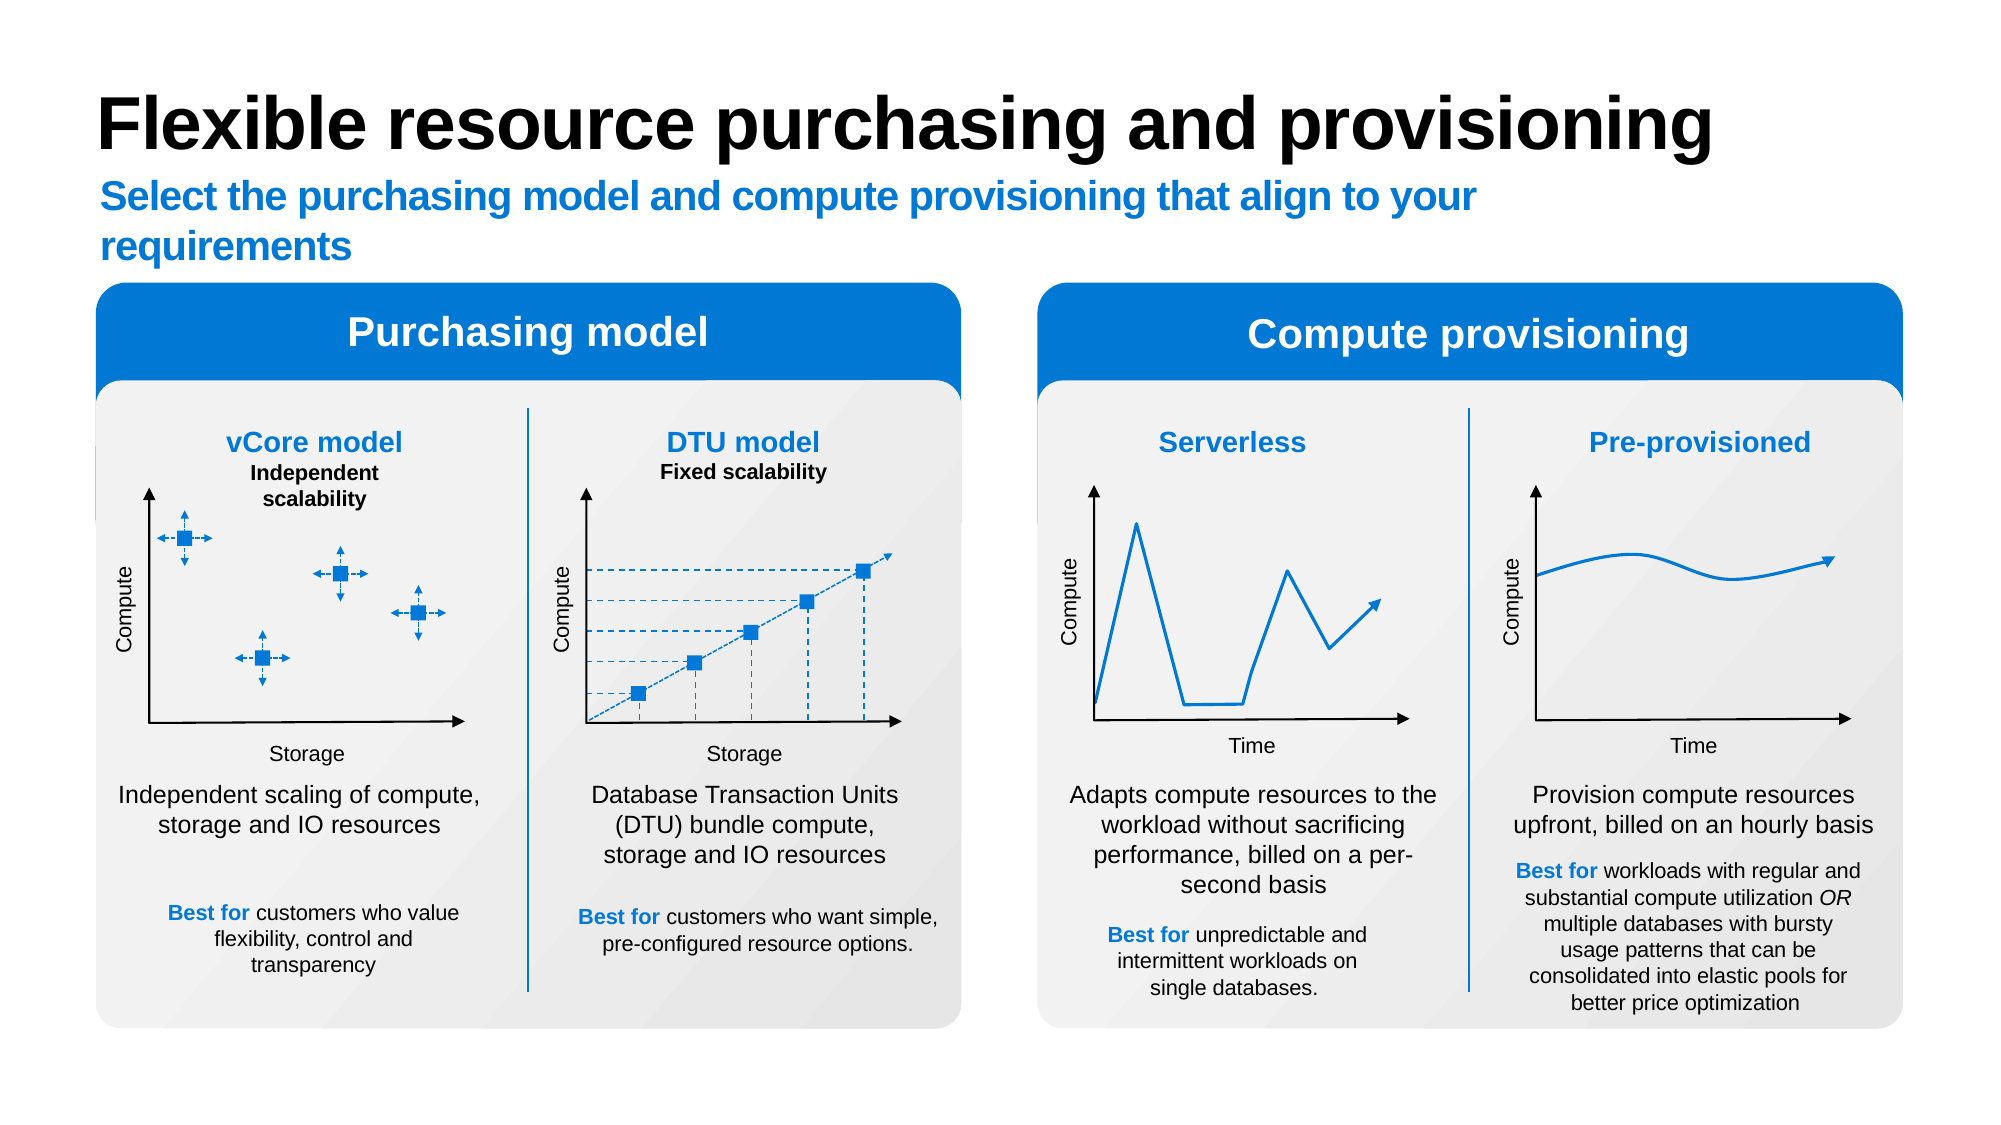

# Flexible resource purchasing and provisioning
Select the purchasing model and compute provisioning that align to your requirements

Purchasing model
Compute provisioning

DTU model Fixed scalability
vCore model Independent scalability
Pre-provisioned
Serverless

Compute
Time

Compute
Time

Compute

Storage

Compute

Storage
Independent scaling of compute, storage and IO resources
Database Transaction Units (DTU) bundle compute, storage and IO resources
Adapts compute resources to the workload without sacrificing performance, billed on a per-second basis
Provision compute resources upfront, billed on an hourly basis
Best for workloads with regular and substantial compute utilization OR
multiple databases with bursty usage patterns that can be consolidated into elastic pools for better price optimization
Best for customers who value flexibility, control and transparency
Best for customers who want simple, pre-configured resource options.
Best for unpredictable and intermittent workloads on single databases.